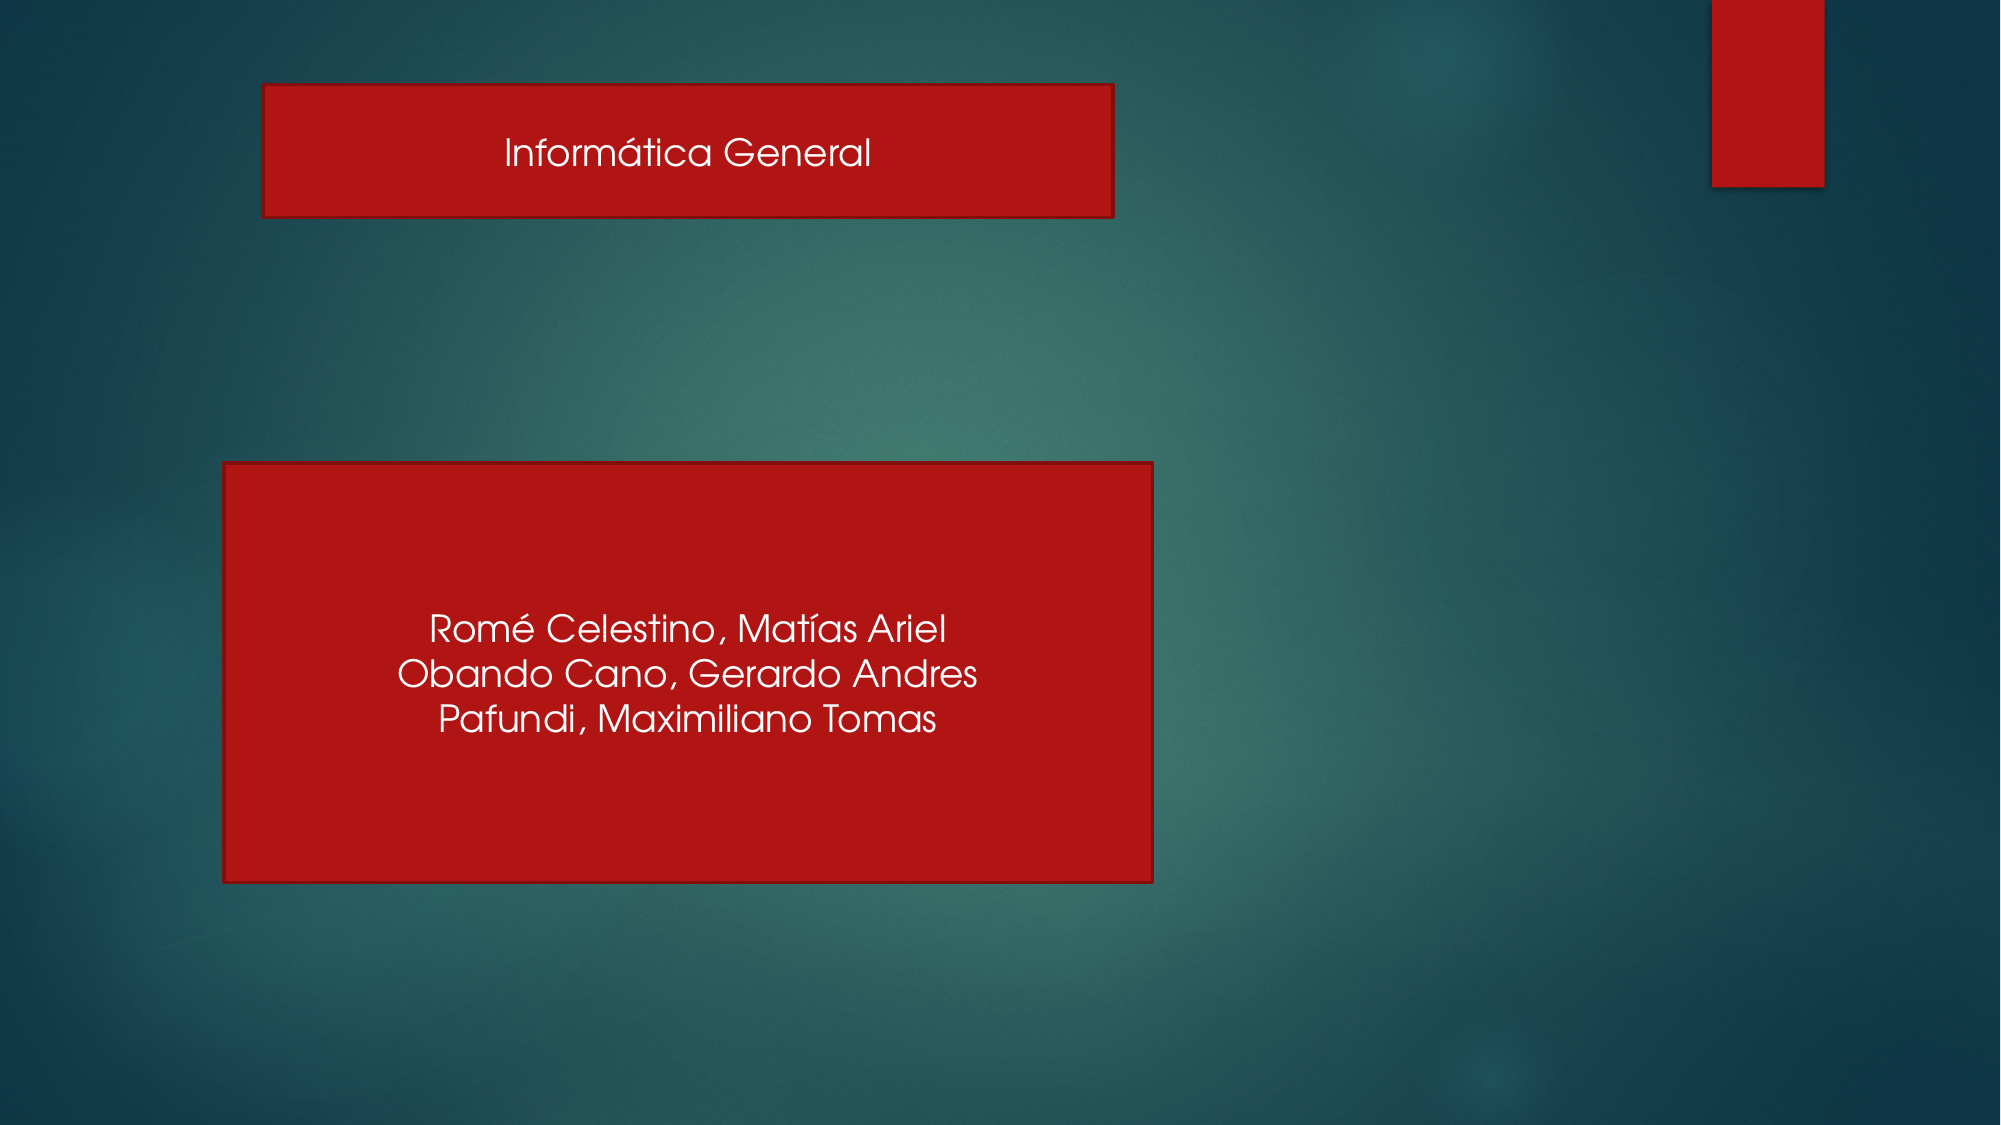

Informática General
Romé Celestino, Matías Ariel
Obando Cano, Gerardo Andres
Pafundi, Maximiliano Tomas